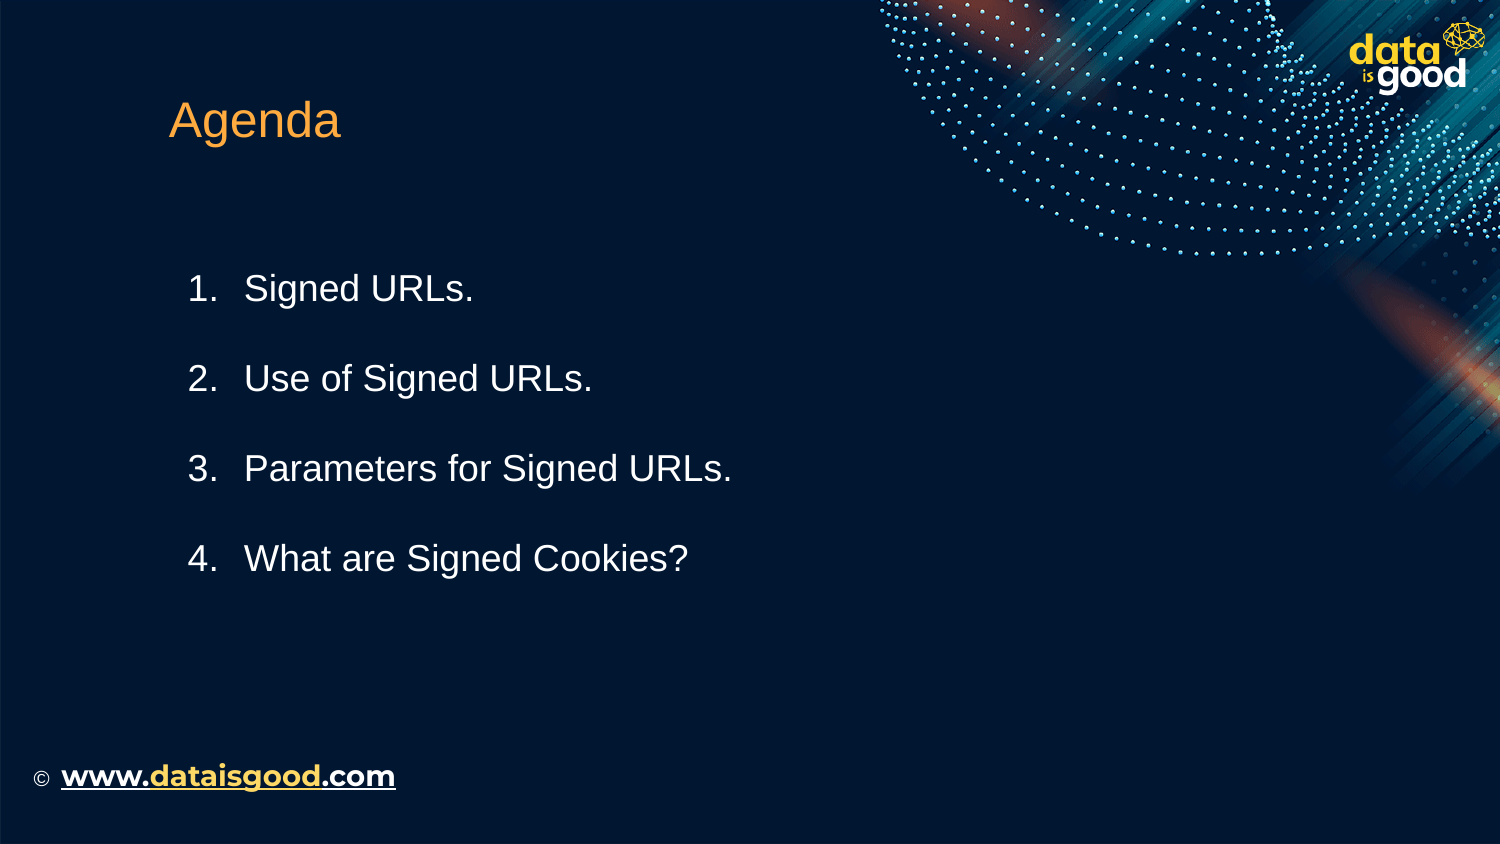

# Agenda
Signed URLs.
Use of Signed URLs.
Parameters for Signed URLs.
What are Signed Cookies?